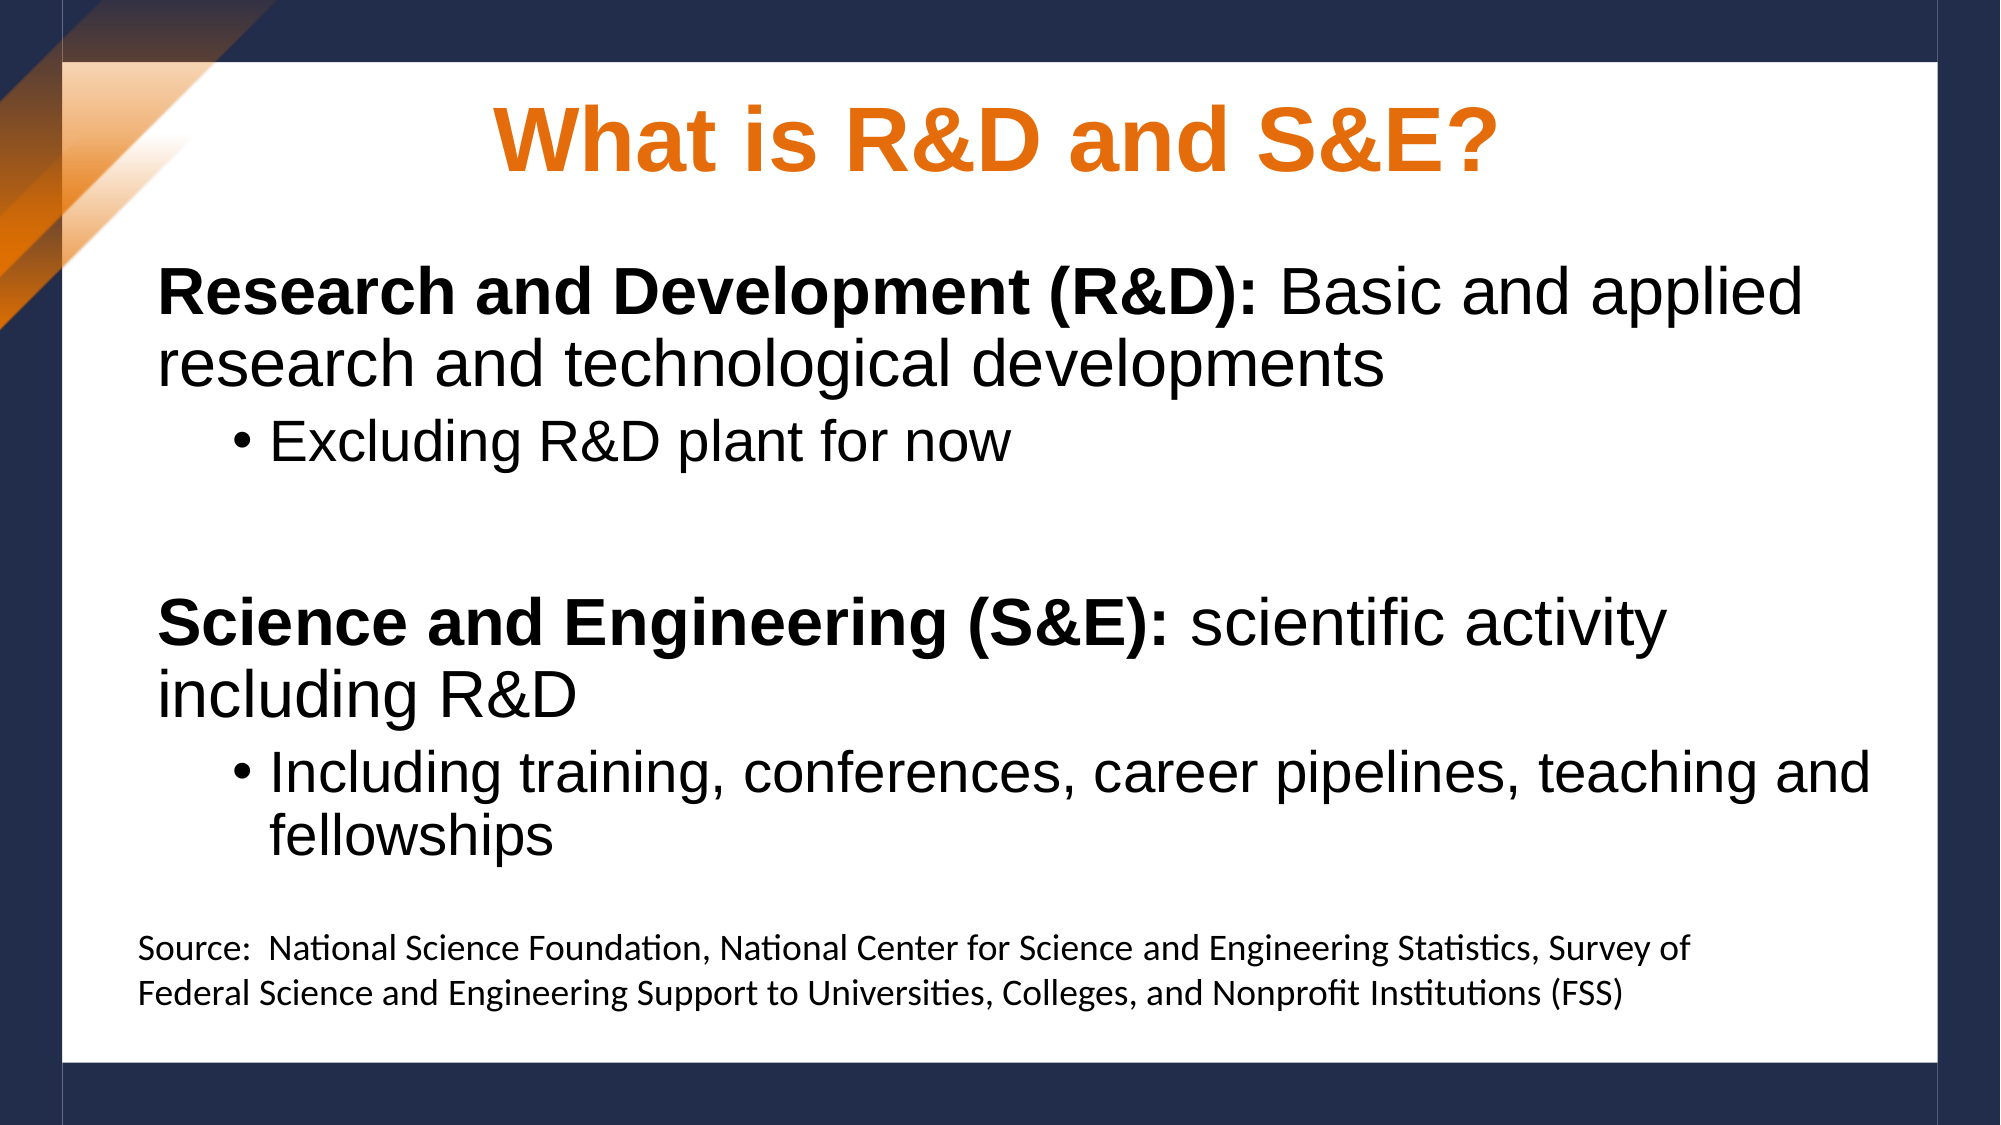

# What is R&D and S&E?
Research and Development (R&D): Basic and applied research and technological developments
Excluding R&D plant for now

Science and Engineering (S&E): scientific activity including R&D
Including training, conferences, career pipelines, teaching and fellowships

Source:  National Science Foundation, National Center for Science and Engineering Statistics, Survey of Federal Science and Engineering Support to Universities, Colleges, and Nonprofit Institutions (FSS)